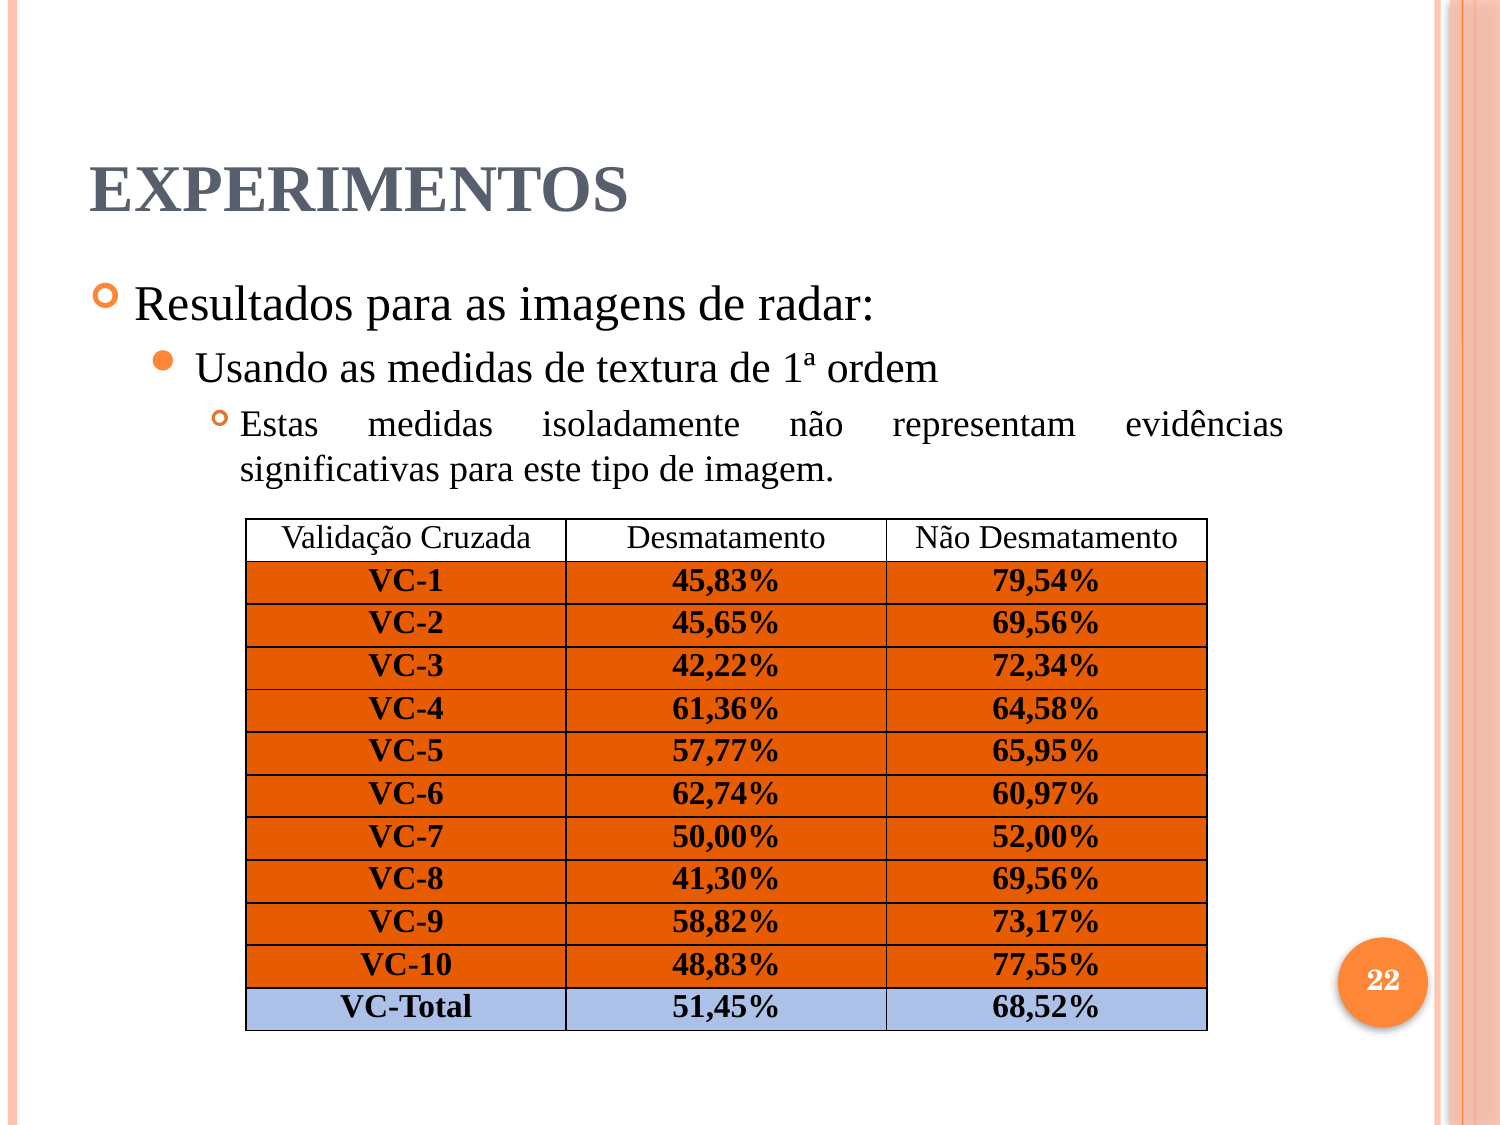

# Experimentos
Resultados para as imagens de radar:
Usando as medidas de textura de 1ª ordem
Estas medidas isoladamente não representam evidências significativas para este tipo de imagem.

| Validação Cruzada | Desmatamento | Não Desmatamento |
| --- | --- | --- |
| VC-1 | 45,83% | 79,54% |
| VC-2 | 45,65% | 69,56% |
| VC-3 | 42,22% | 72,34% |
| VC-4 | 61,36% | 64,58% |
| VC-5 | 57,77% | 65,95% |
| VC-6 | 62,74% | 60,97% |
| VC-7 | 50,00% | 52,00% |
| VC-8 | 41,30% | 69,56% |
| VC-9 | 58,82% | 73,17% |
| VC-10 | 48,83% | 77,55% |
| VC-Total | 51,45% | 68,52% |

22